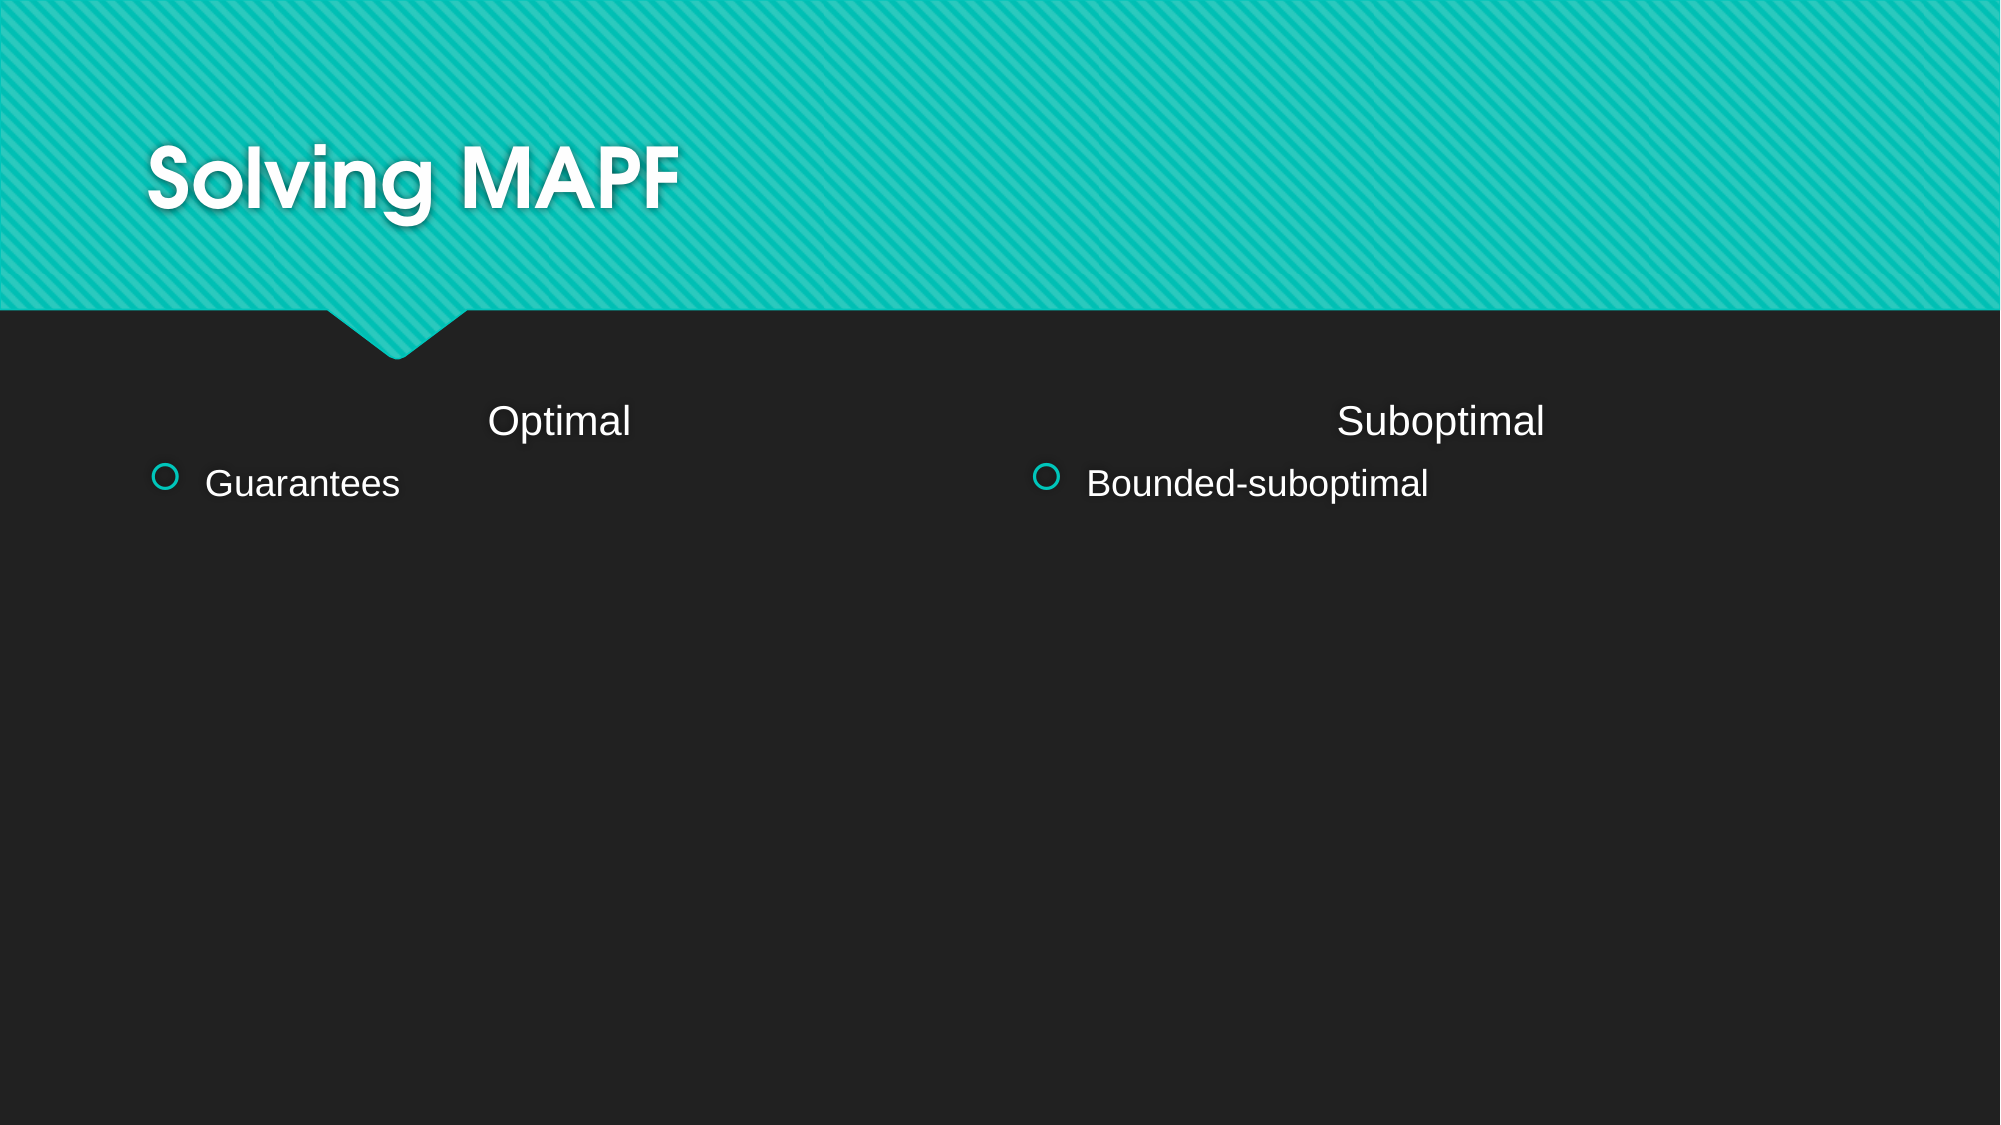

# Solving MAPF
Optimal
Suboptimal
Guarantees

Bounded-suboptimal